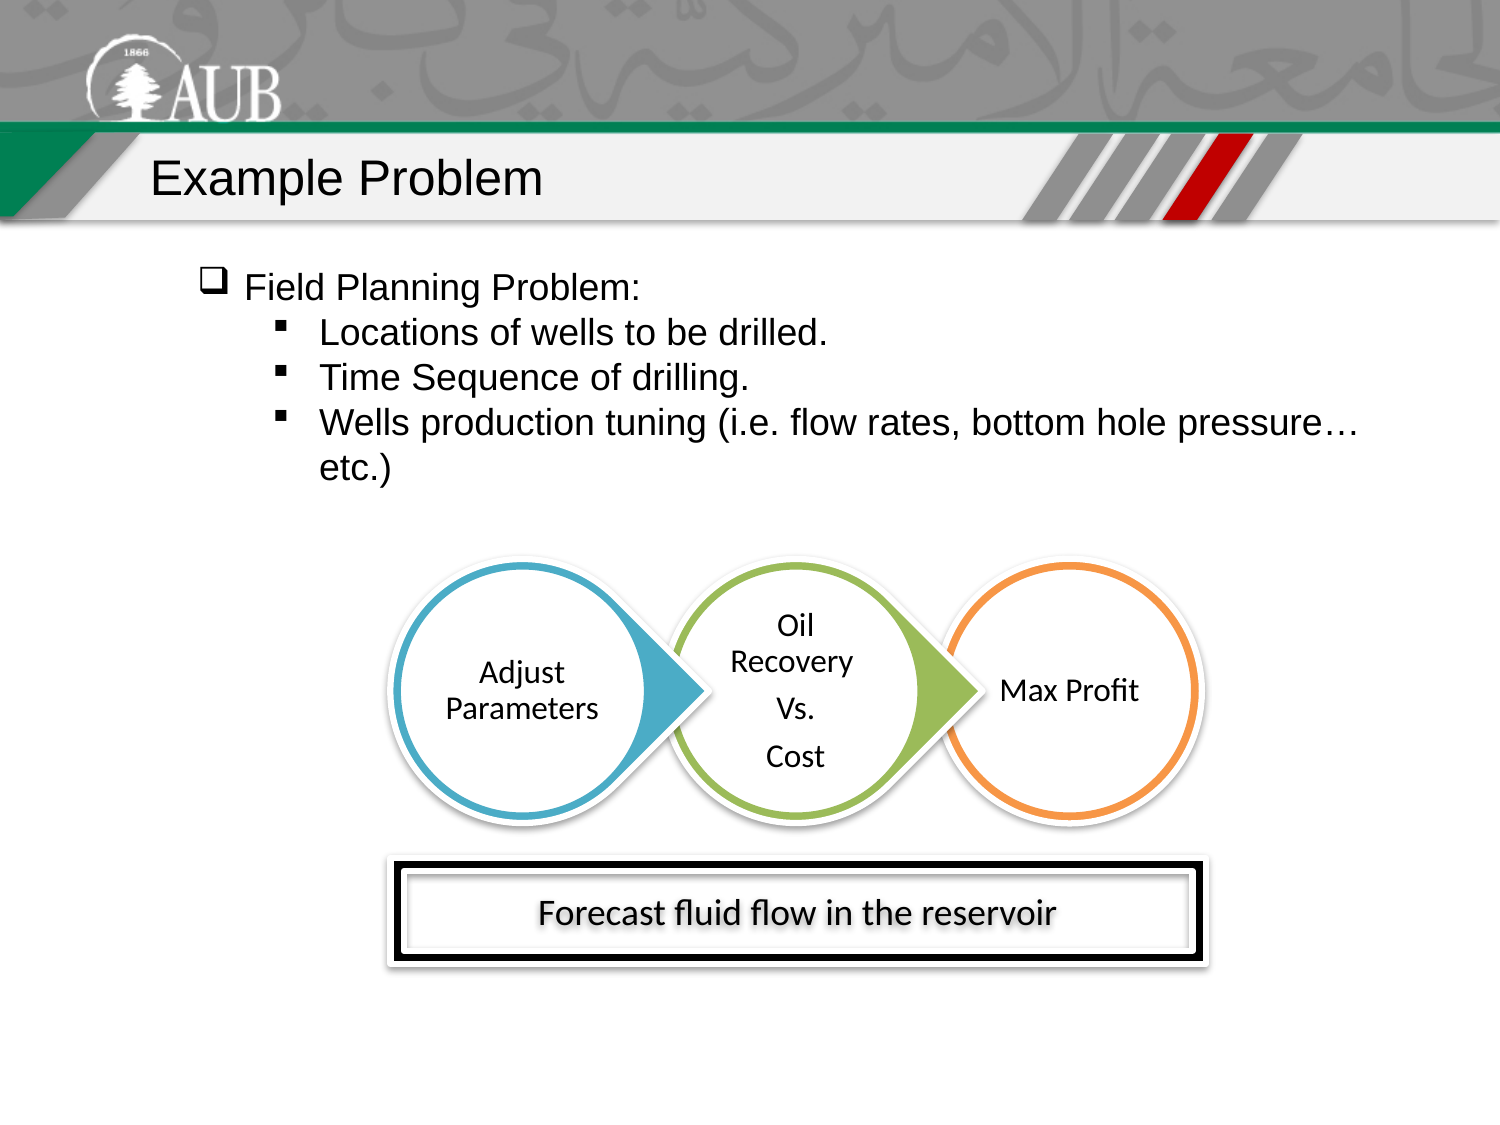

Example Problem
Field Planning Problem:
Locations of wells to be drilled.
Time Sequence of drilling.
Wells production tuning (i.e. flow rates, bottom hole pressure… etc.)
Max Profit
Oil Recovery
Vs.
Cost
Adjust Parameters
Forecast fluid flow in the reservoir